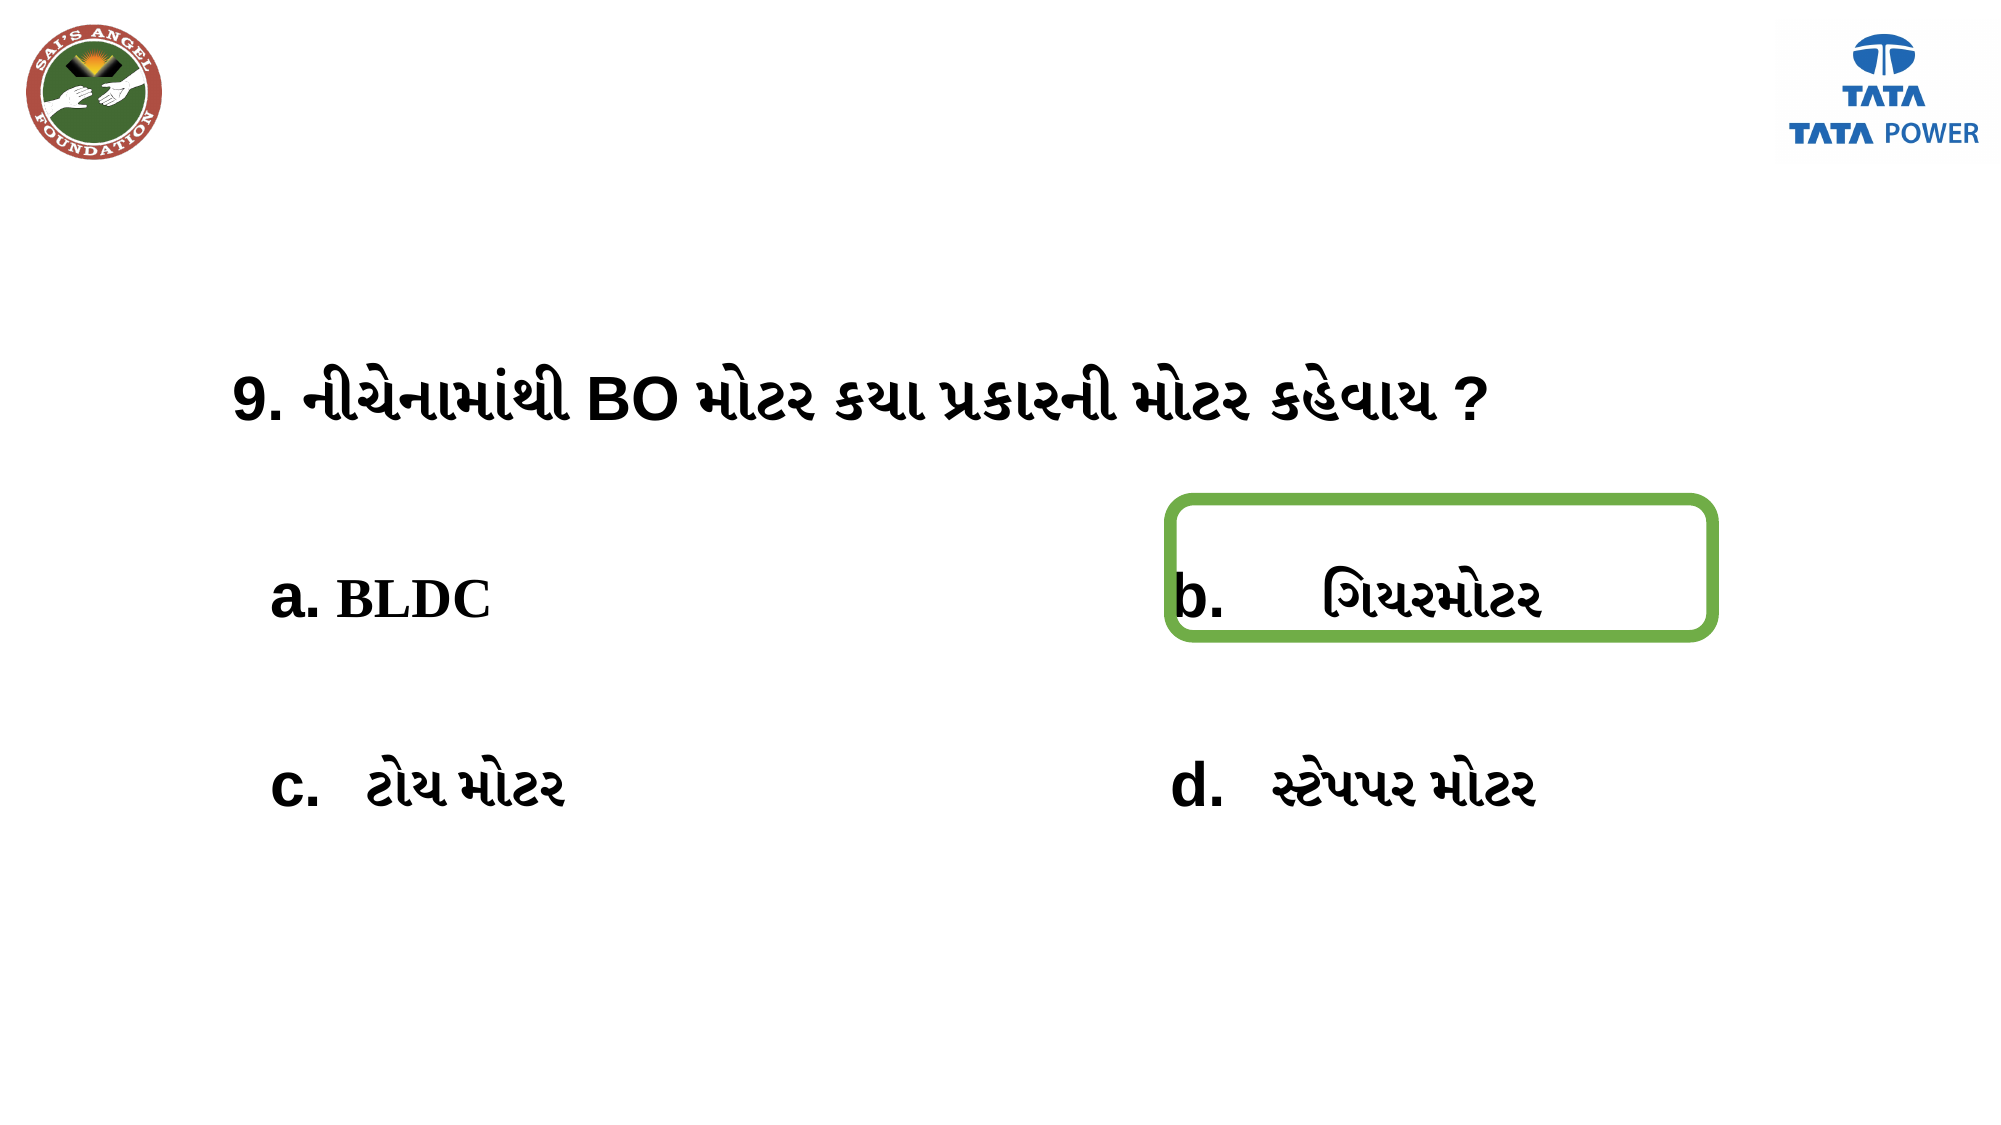

9. નીચેનામાંથી BO મોટર કયા પ્રકારની મોટર કહેવાય ?

a. BLDC                    			b.	ગિયરમોટર
c.   ટોય મોટર       				d.   સ્ટેપપર મોટર